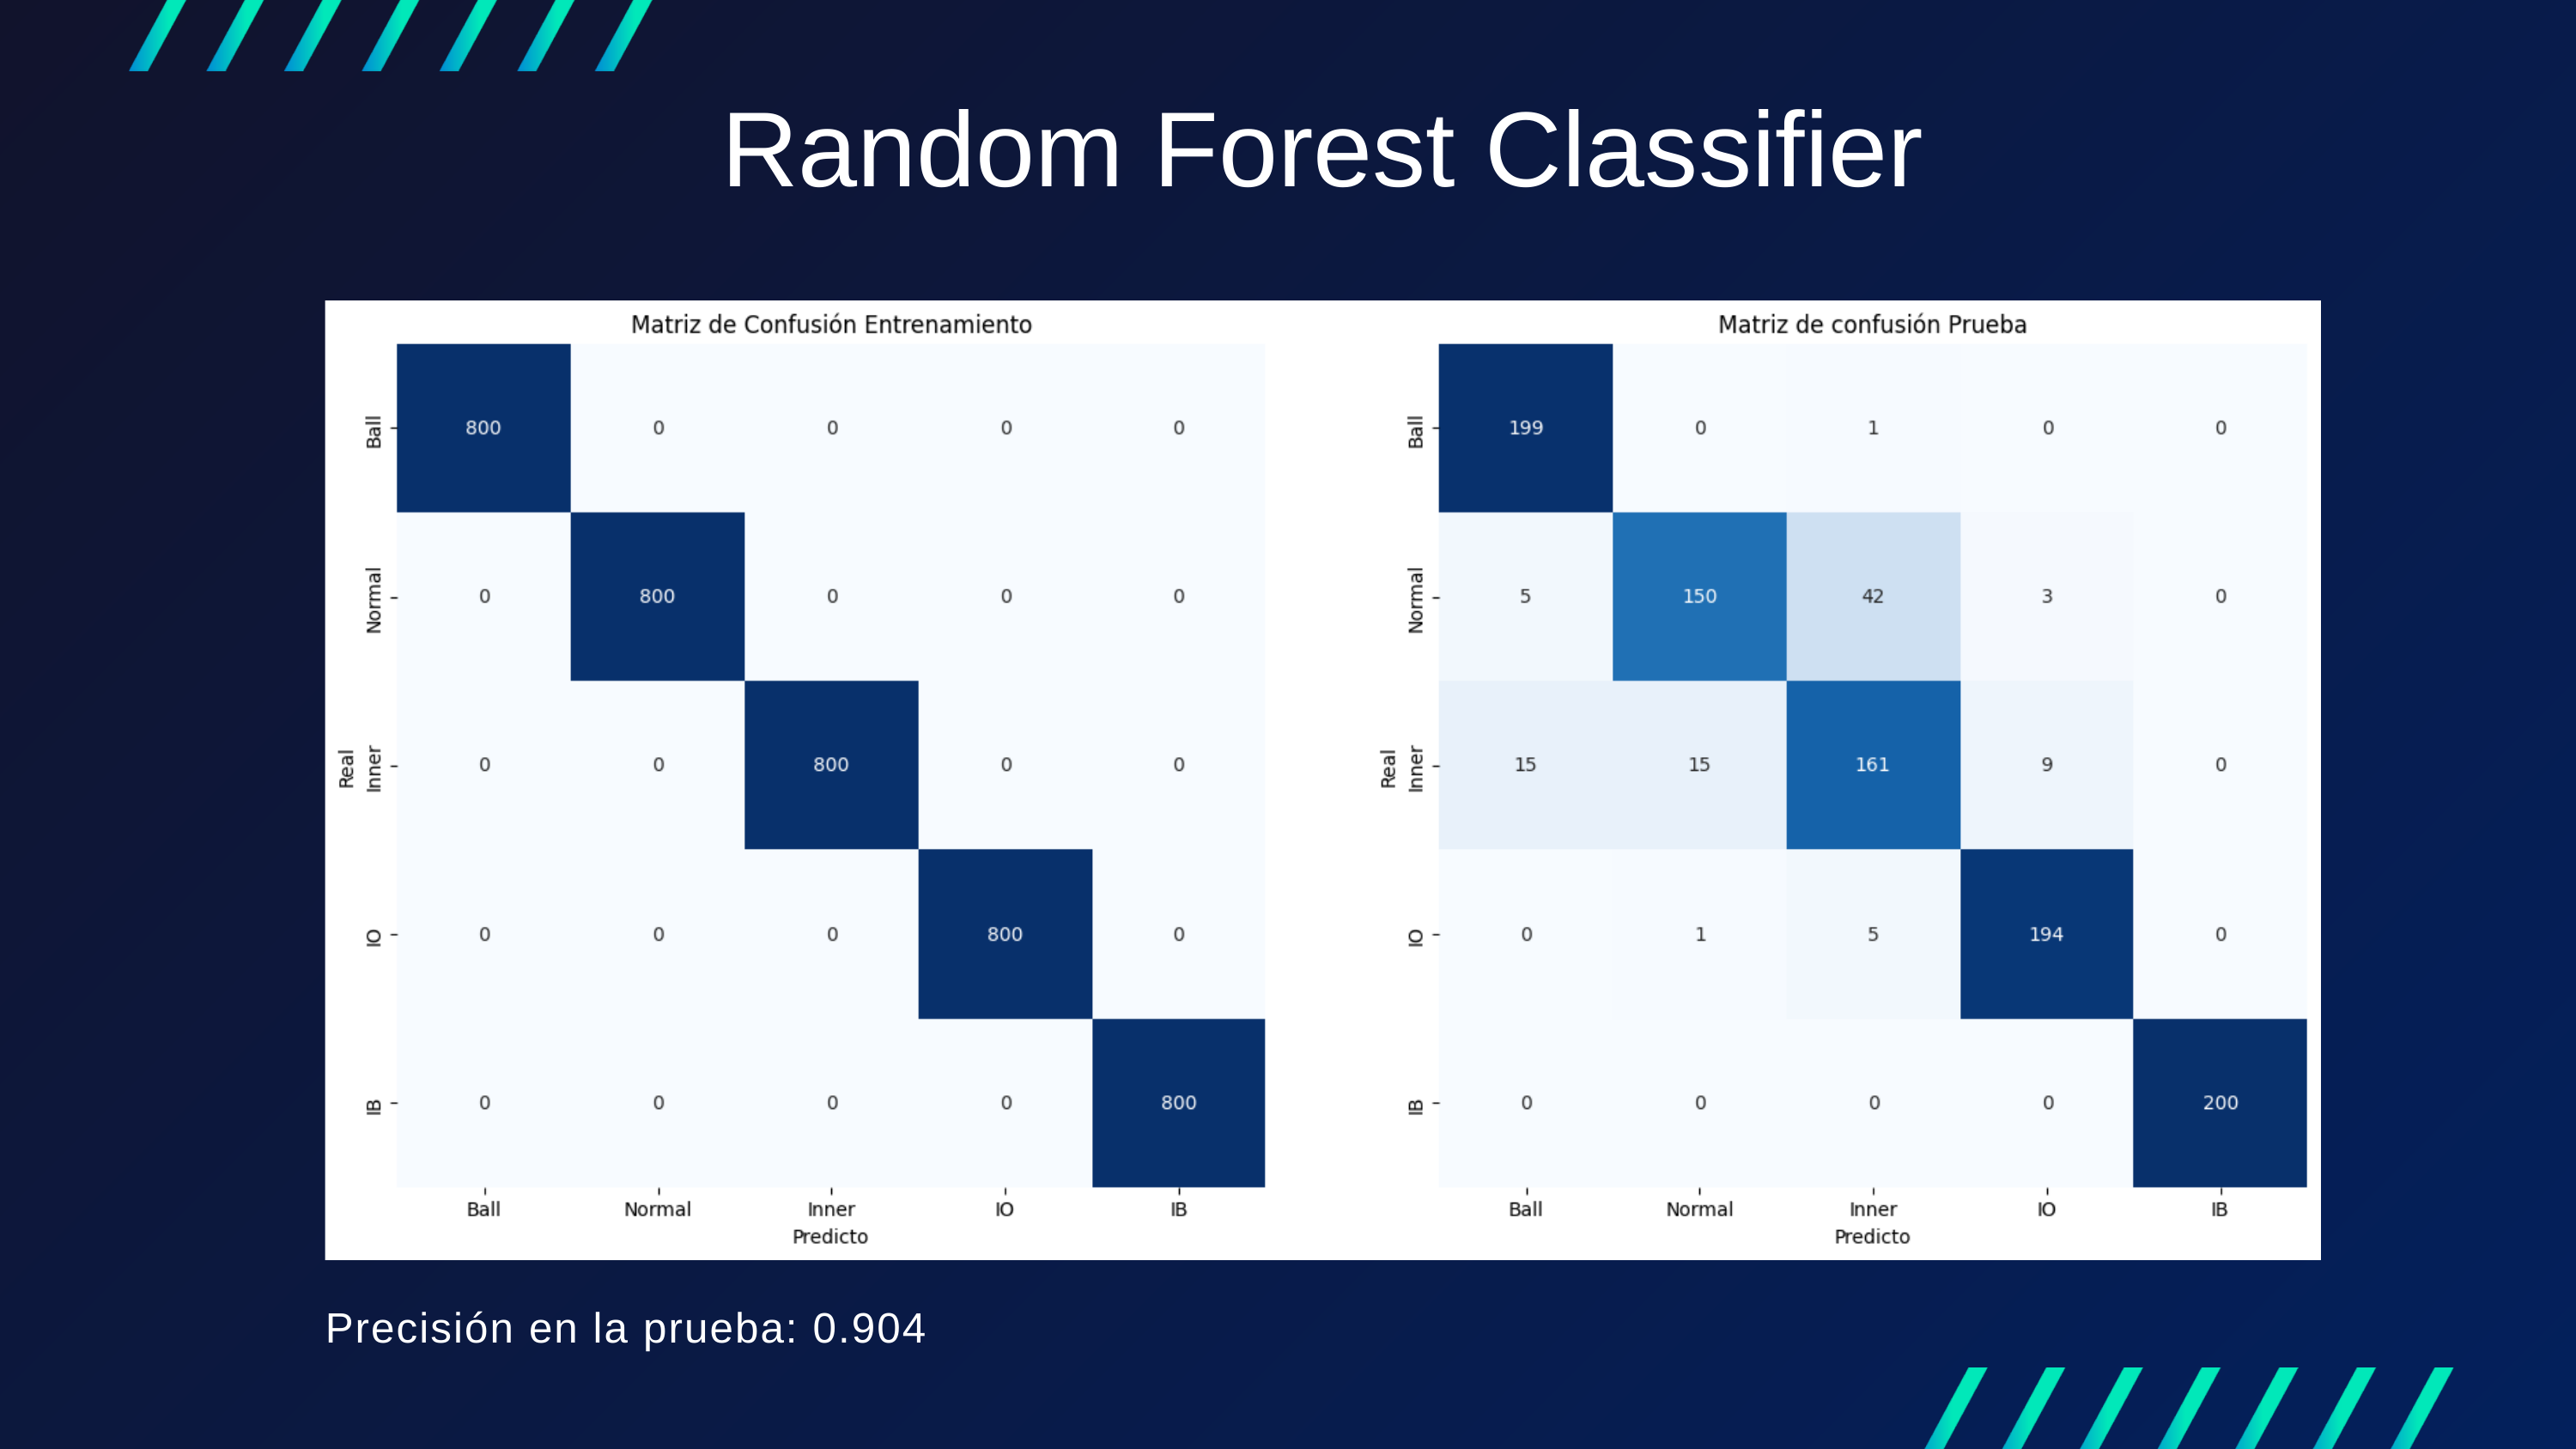

Random Forest Classifier

Precisión en la prueba: 0.904